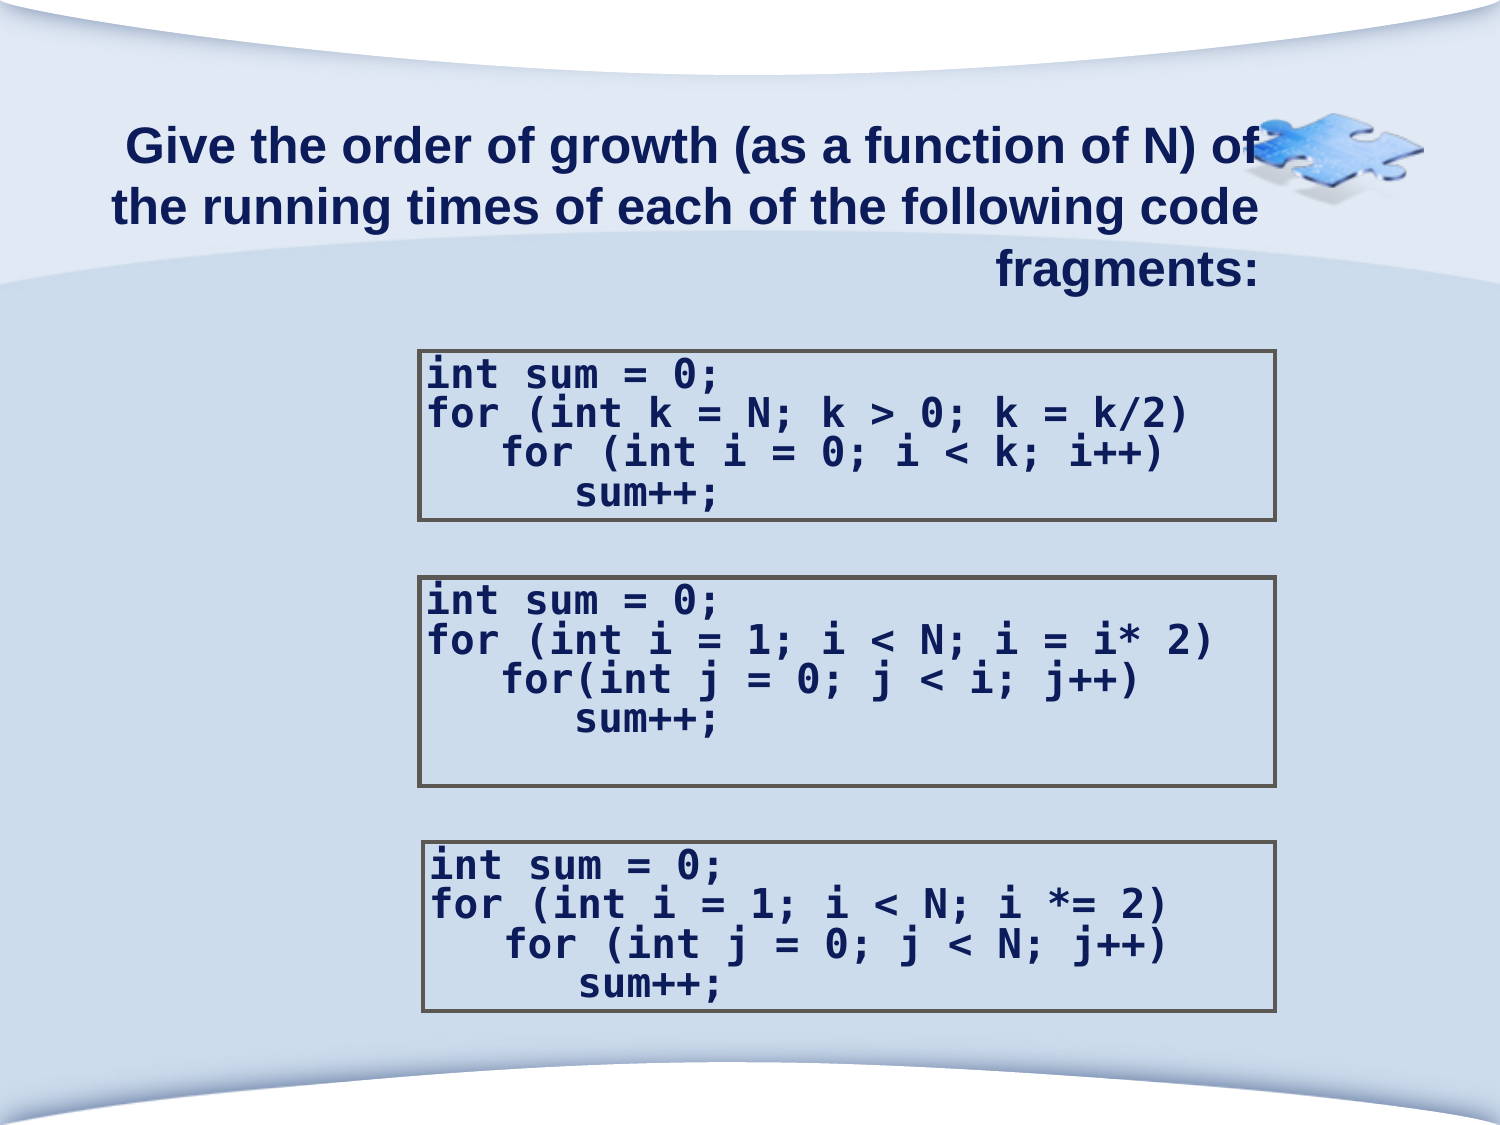

# Give the order of growth (as a function of N) of the running times of each of the following code fragments:
int sum = 0;
for (int k = N; k > 0; k = k/2)
   for (int i = 0; i < k; i++)
      sum++;
int sum = 0;
for (int i = 1; i < N; i = i* 2)
   for(int j = 0; j < i; j++)
      sum++;

int sum = 0;
for (int i = 1; i < N; i *= 2)
   for (int j = 0; j < N; j++)
      sum++;